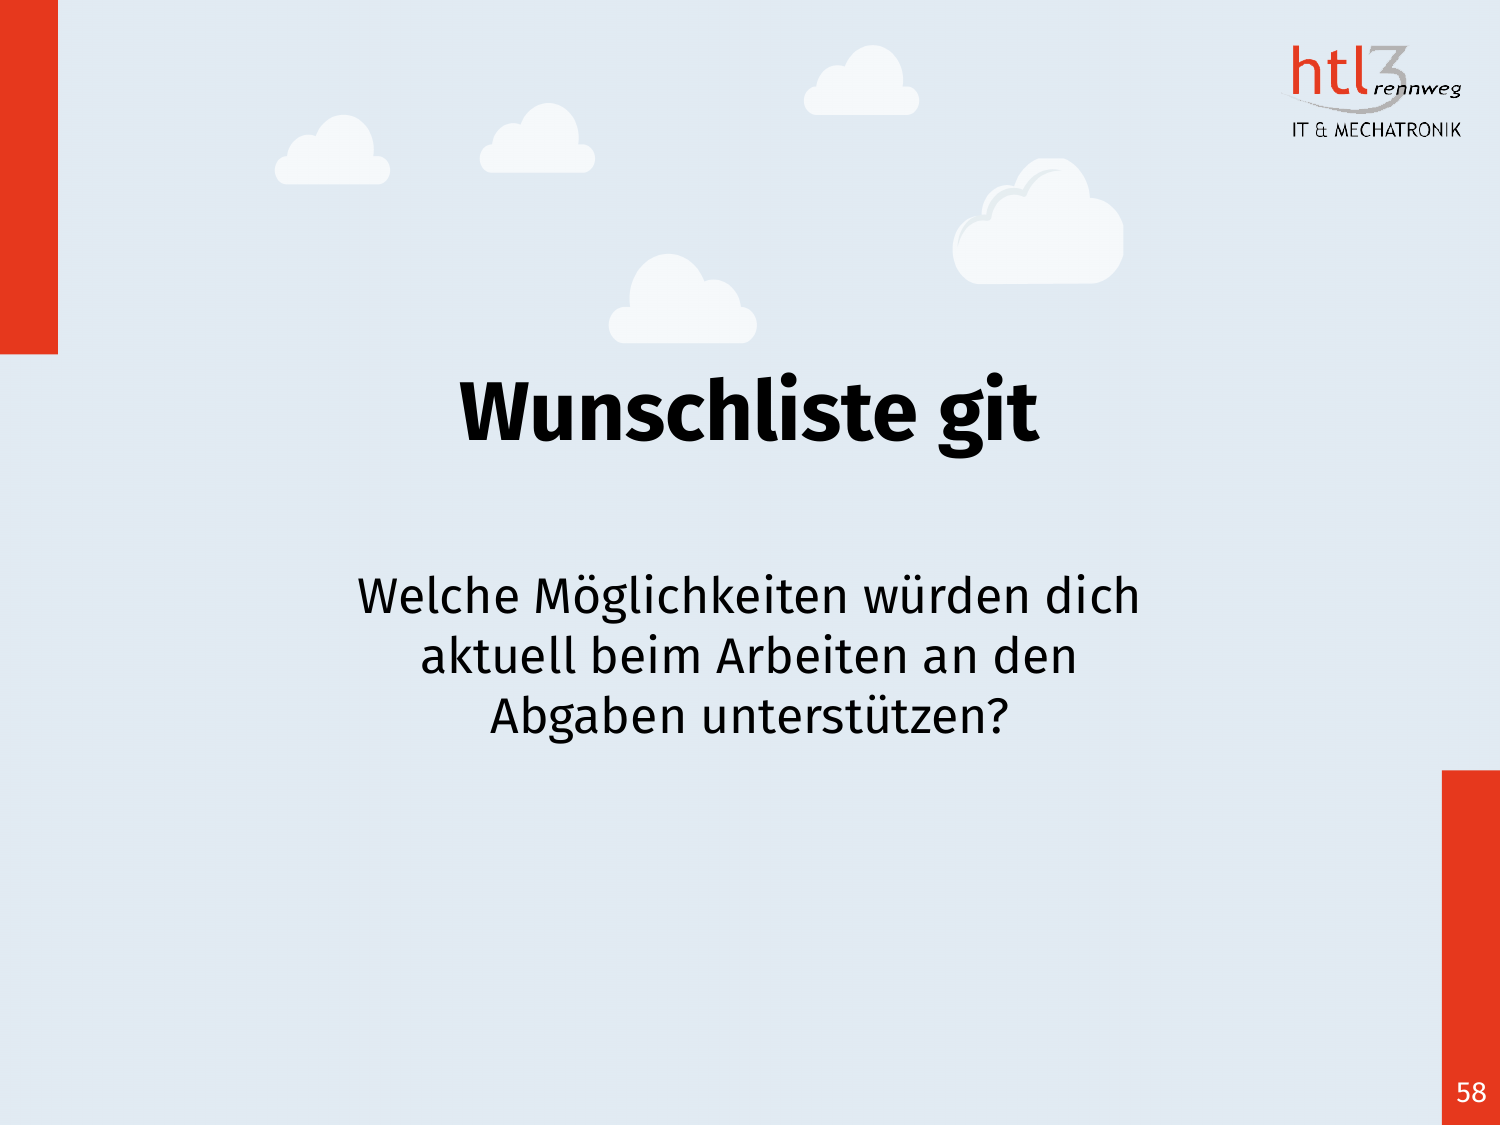

Wunschliste git
Welche Möglichkeiten würden dich aktuell beim Arbeiten an den Abgaben unterstützen?